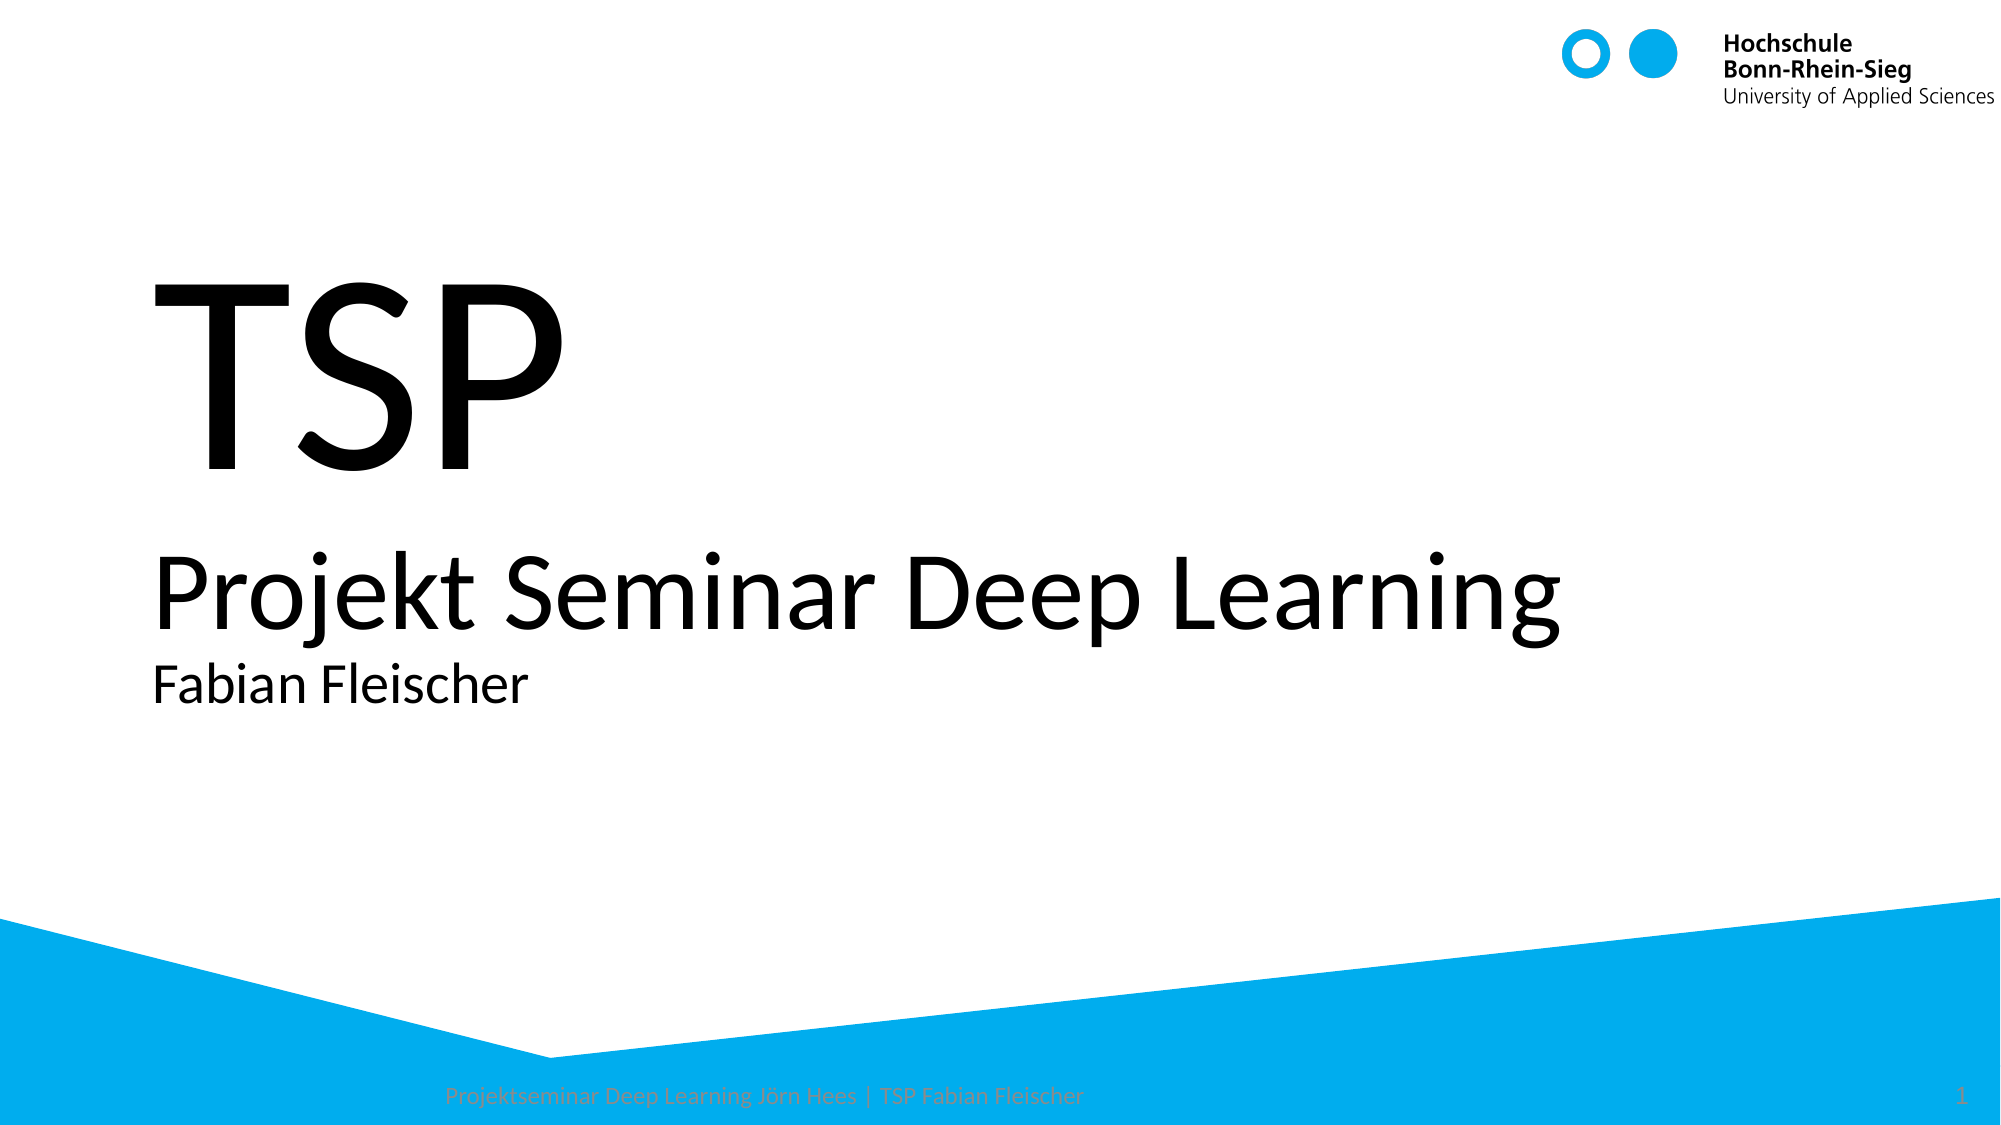

TSP
Projekt Seminar Deep Learning
Fabian Fleischer

Projektseminar Deep Learning Jörn Hees | TSP Fabian Fleischer
1